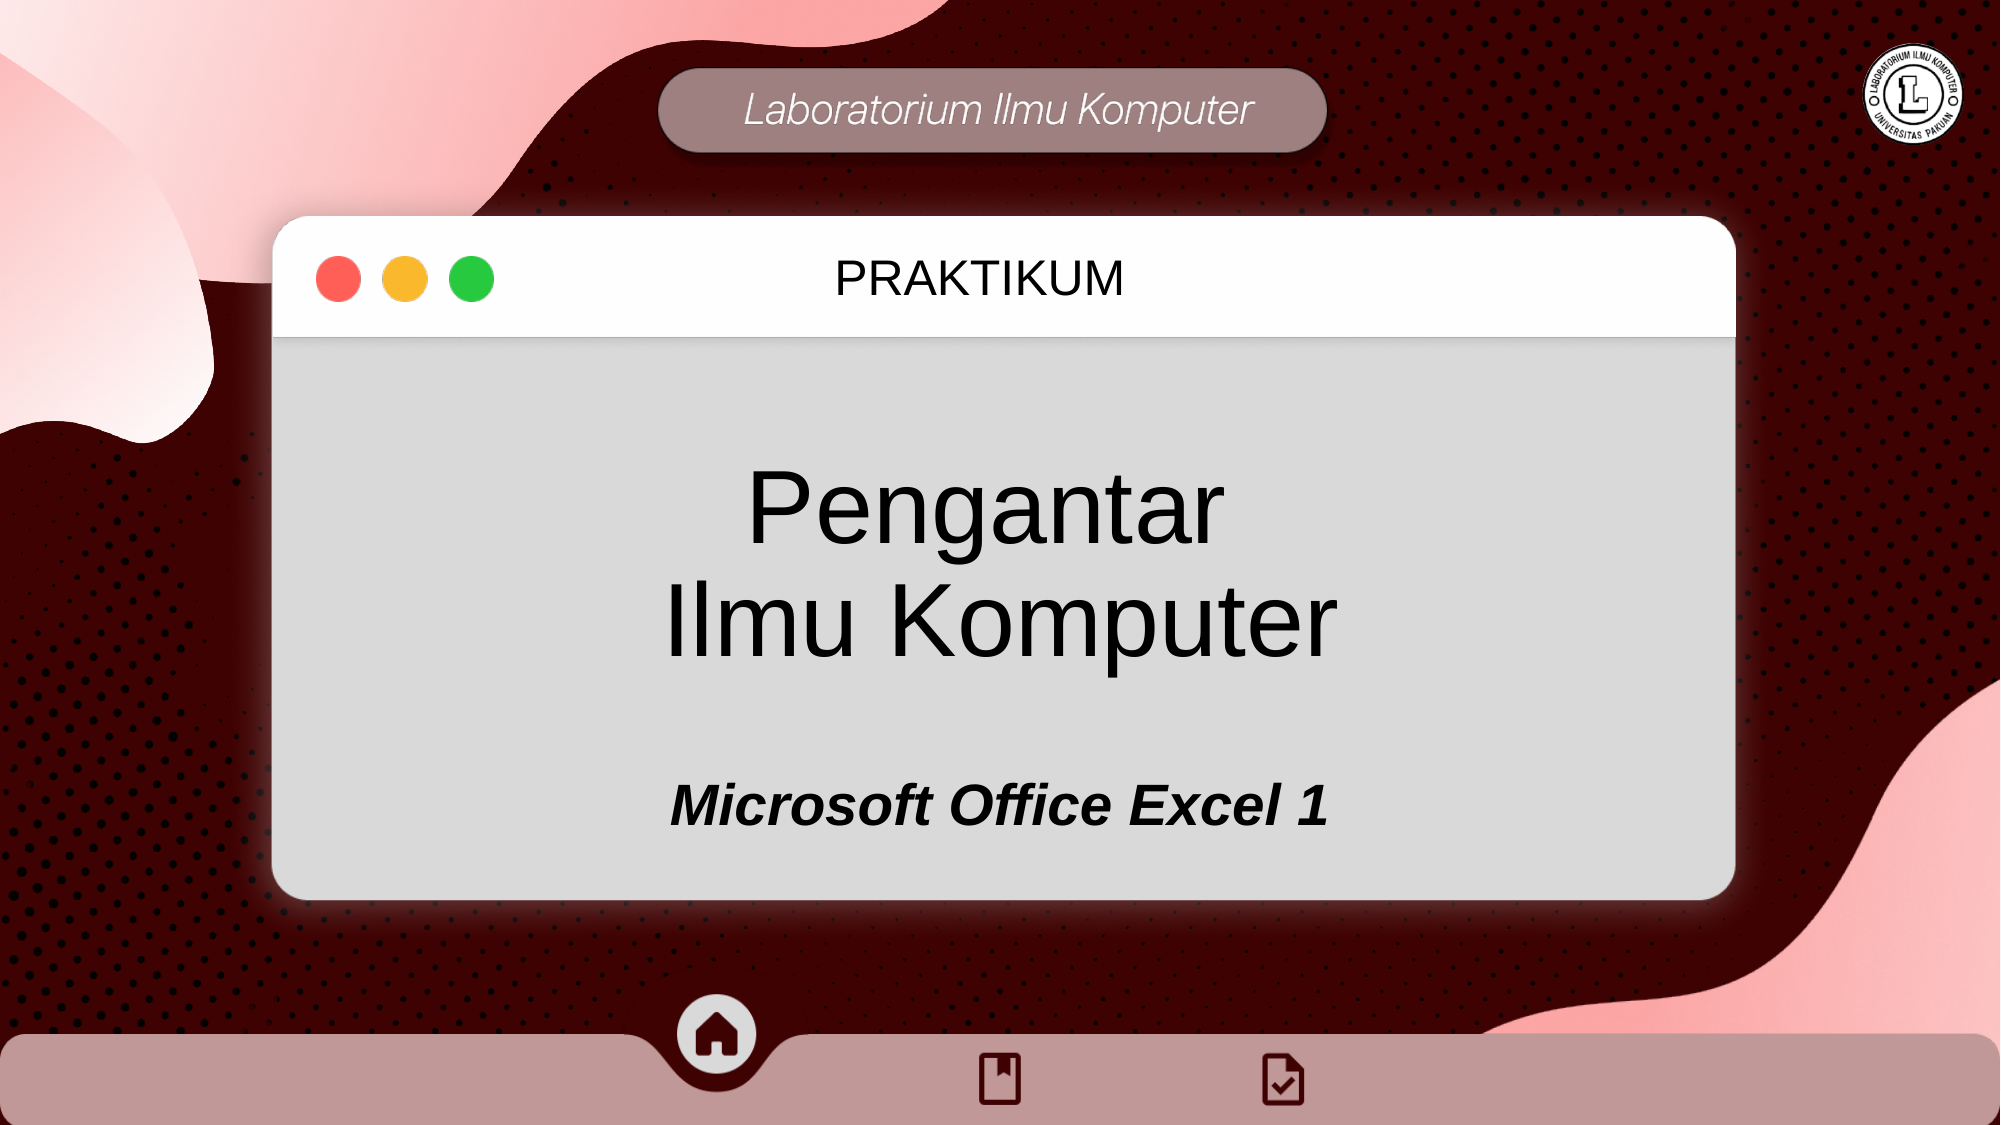

# Pengantar Ilmu Komputer
Microsoft Office Excel 1